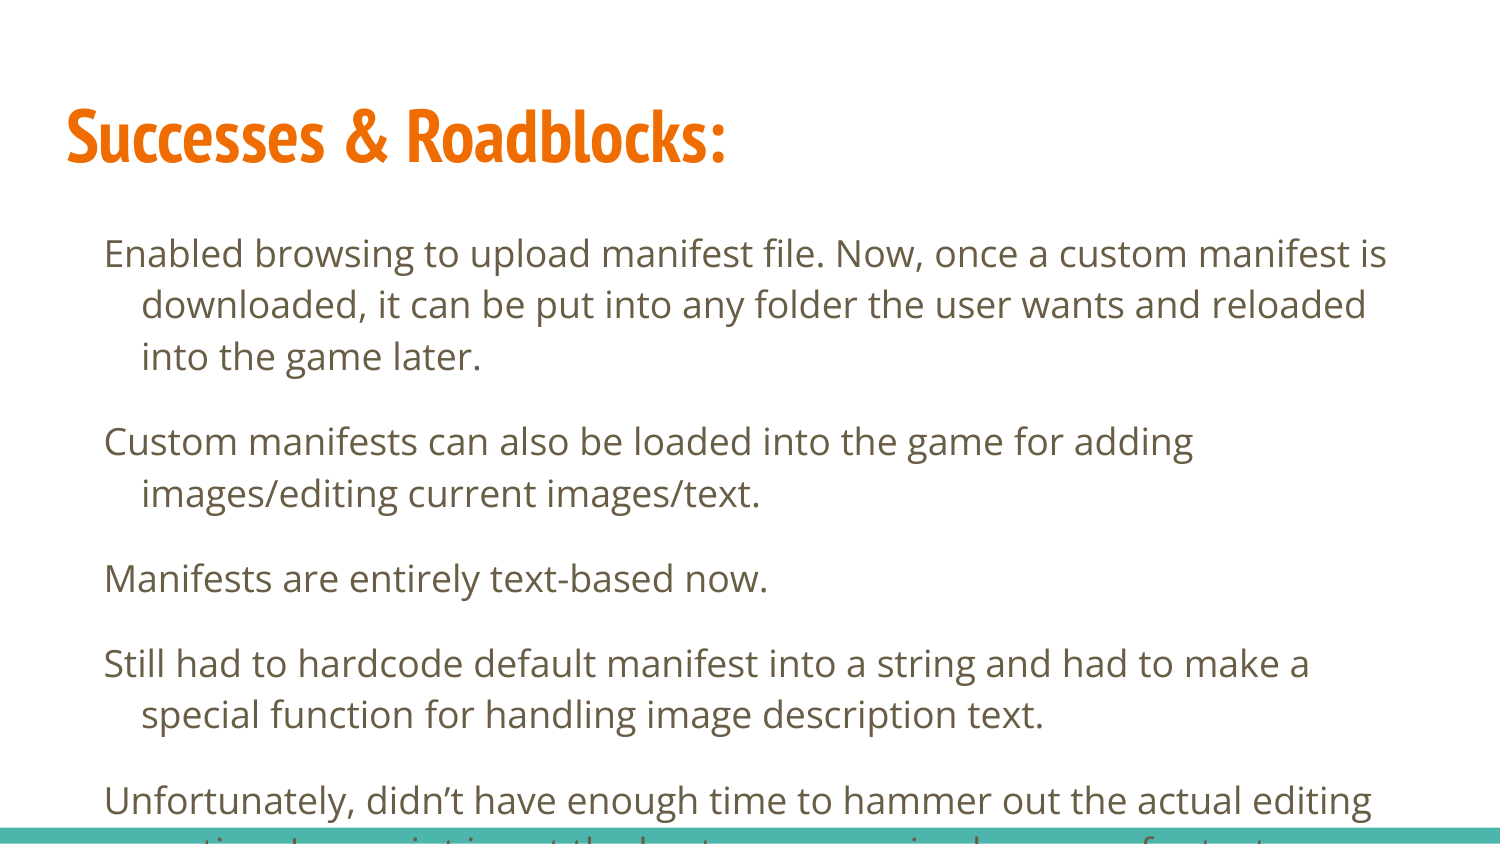

# Successes & Roadblocks:
Enabled browsing to upload manifest file. Now, once a custom manifest is downloaded, it can be put into any folder the user wants and reloaded into the game later.
Custom manifests can also be loaded into the game for adding images/editing current images/text.
Manifests are entirely text-based now.
Still had to hardcode default manifest into a string and had to make a special function for handling image description text.
Unfortunately, didn’t have enough time to hammer out the actual editing portion. Javascript is not the best programming language for text modifications.